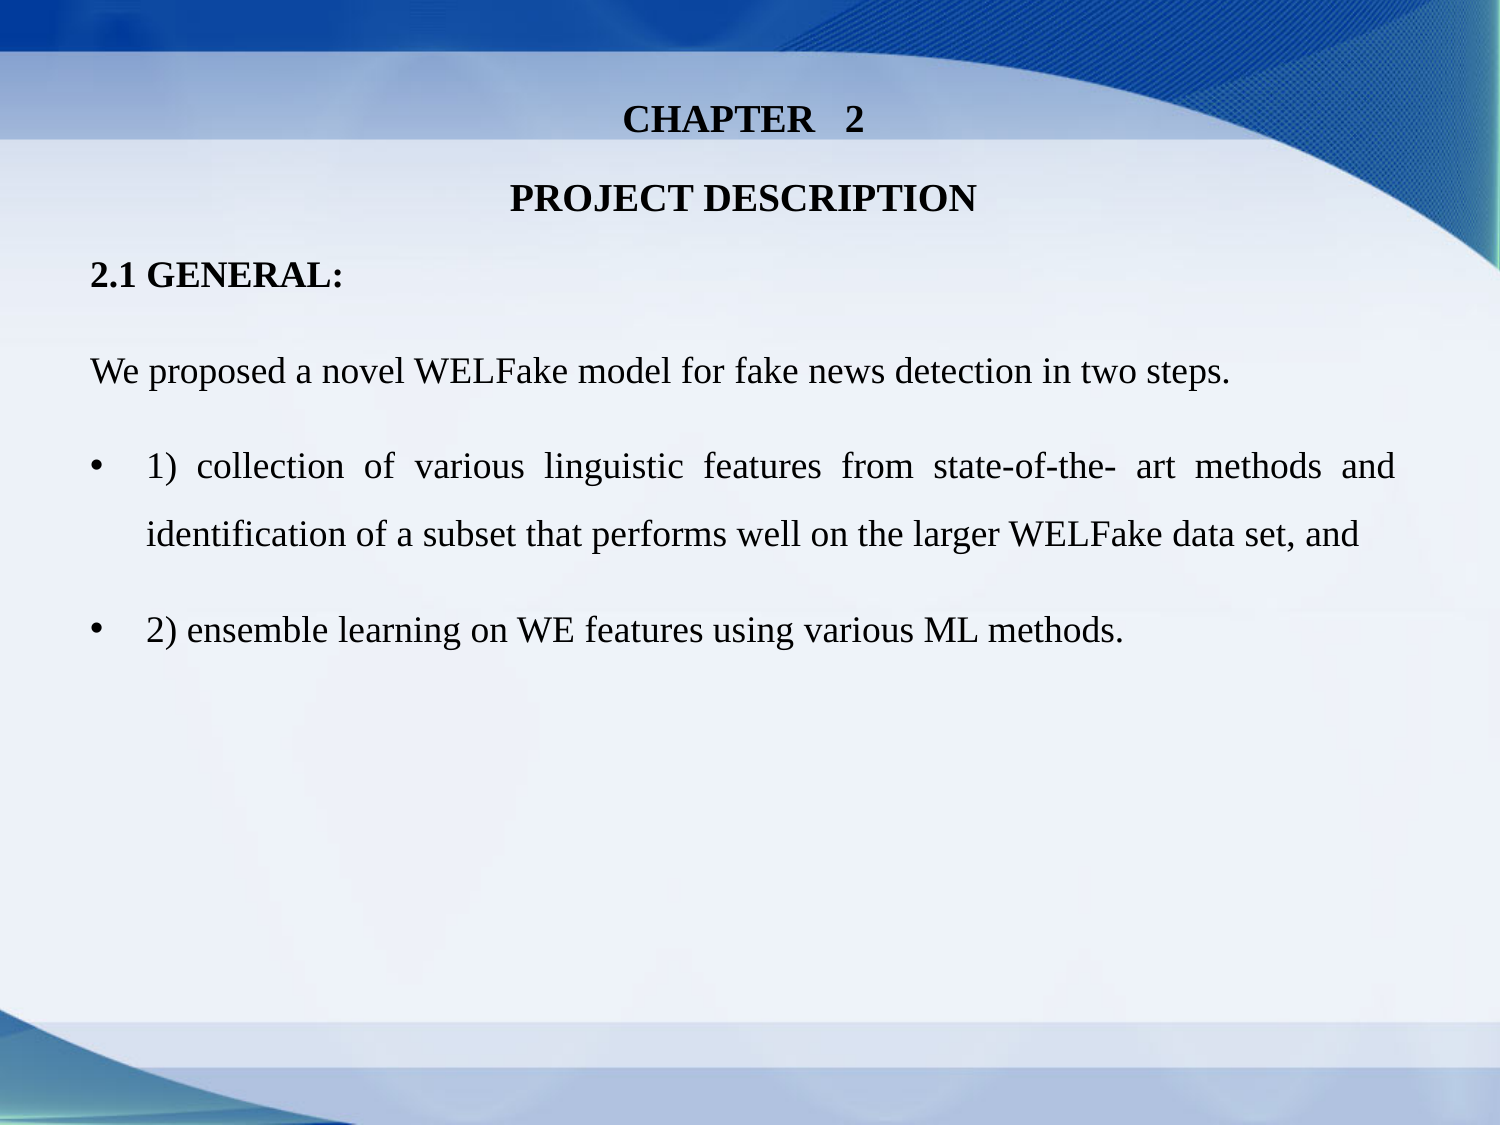

CHAPTER   2
PROJECT DESCRIPTION
2.1 GENERAL:
We proposed a novel WELFake model for fake news detection in two steps.
1) collection of various linguistic features from state-of-the- art methods and identification of a subset that performs well on the larger WELFake data set, and
2) ensemble learning on WE features using various ML methods.